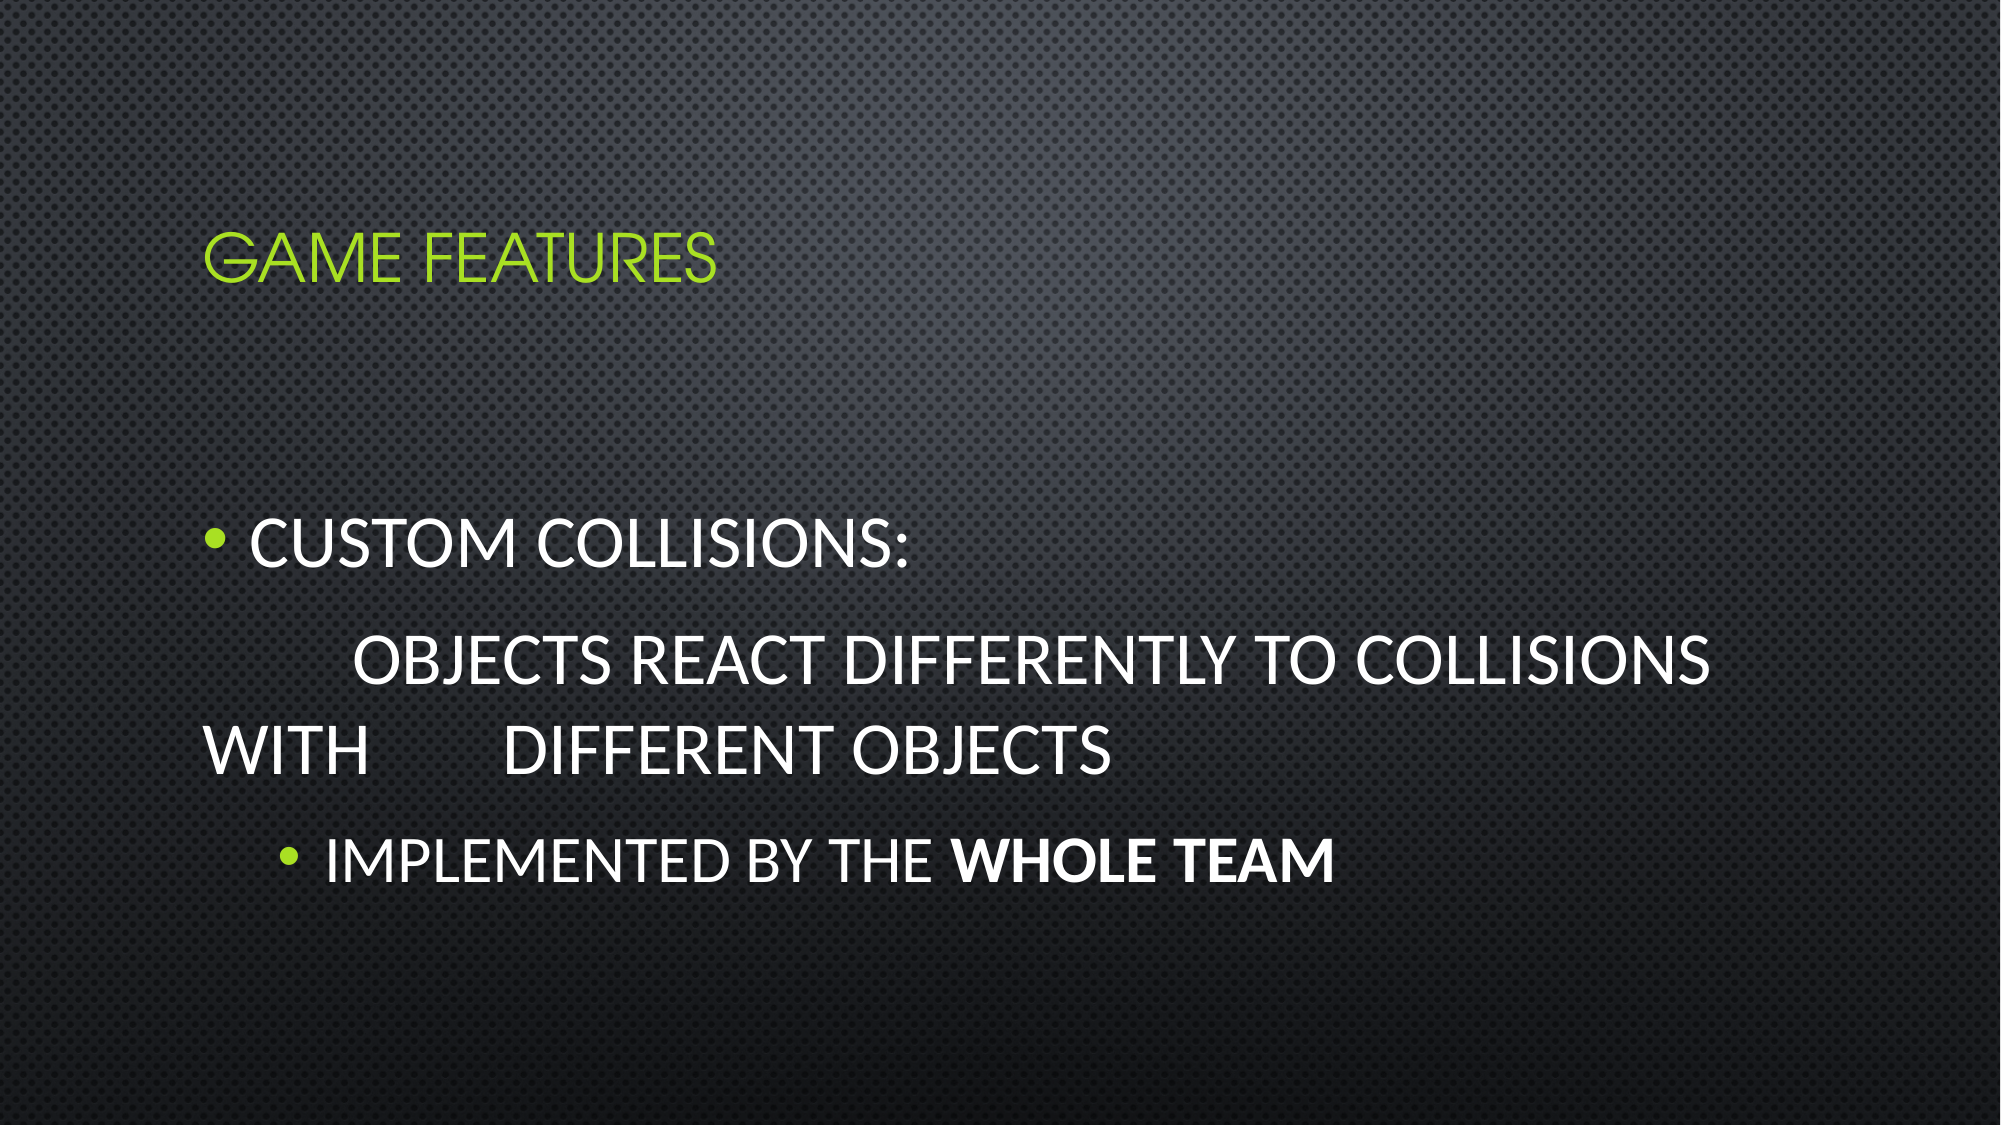

# Game features
Custom collisions:
	Objects react differently to collisions with 	different objects
Implemented by the whole team